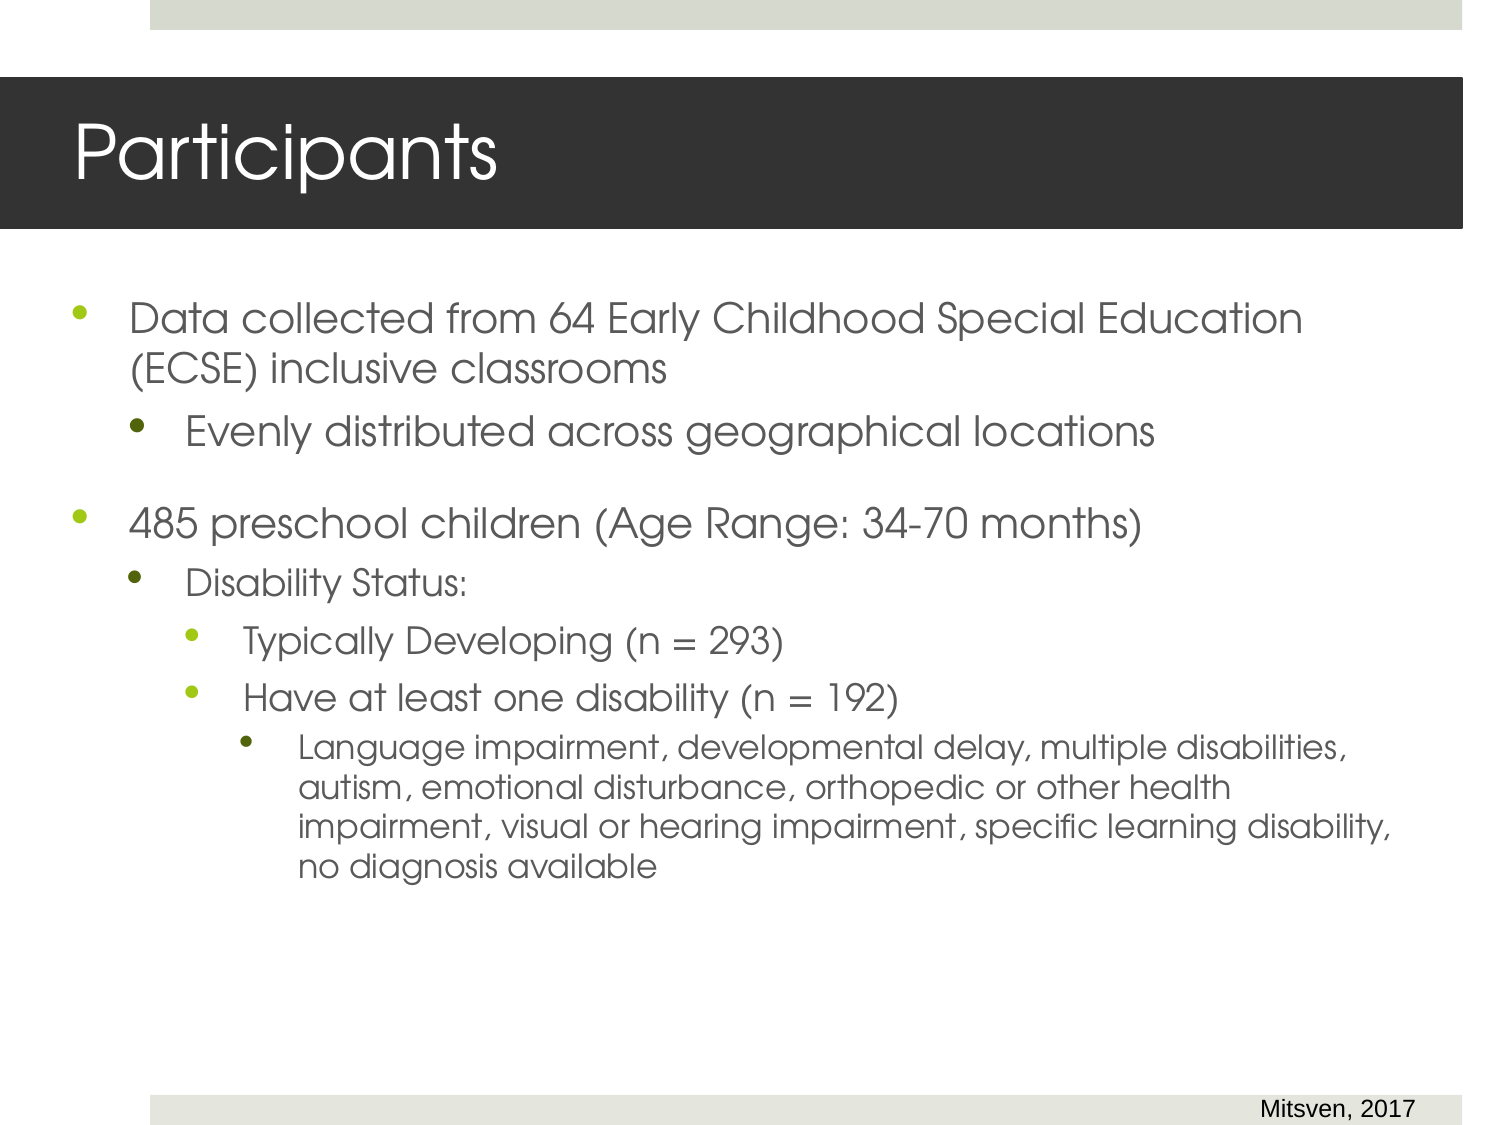

Participants
Data collected from 64 Early Childhood Special Education (ECSE) inclusive classrooms
Evenly distributed across geographical locations
485 preschool children (Age Range: 34-70 months)
Disability Status:
Typically Developing (n = 293)
Have at least one disability (n = 192)
Language impairment, developmental delay, multiple disabilities, autism, emotional disturbance, orthopedic or other health impairment, visual or hearing impairment, specific learning disability, no diagnosis available
Mitsven, 2017